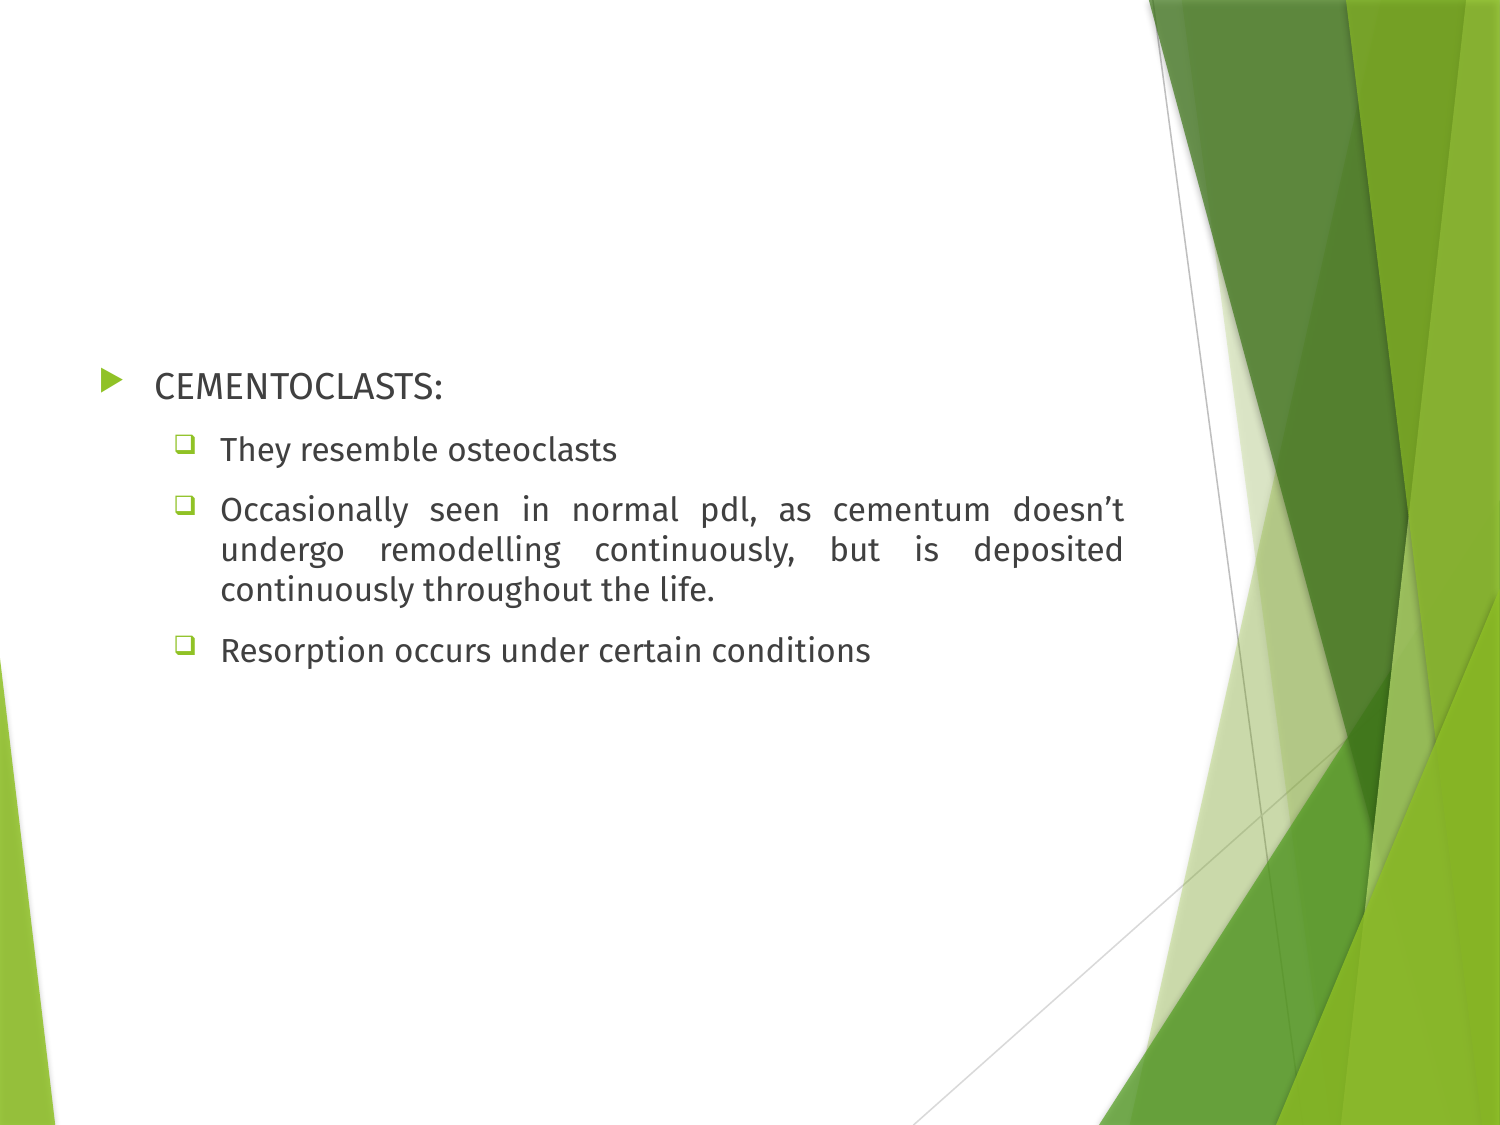

#
CEMENTOCLASTS:
They resemble osteoclasts
Occasionally seen in normal pdl, as cementum doesn’t undergo remodelling continuously, but is deposited continuously throughout the life.
Resorption occurs under certain conditions